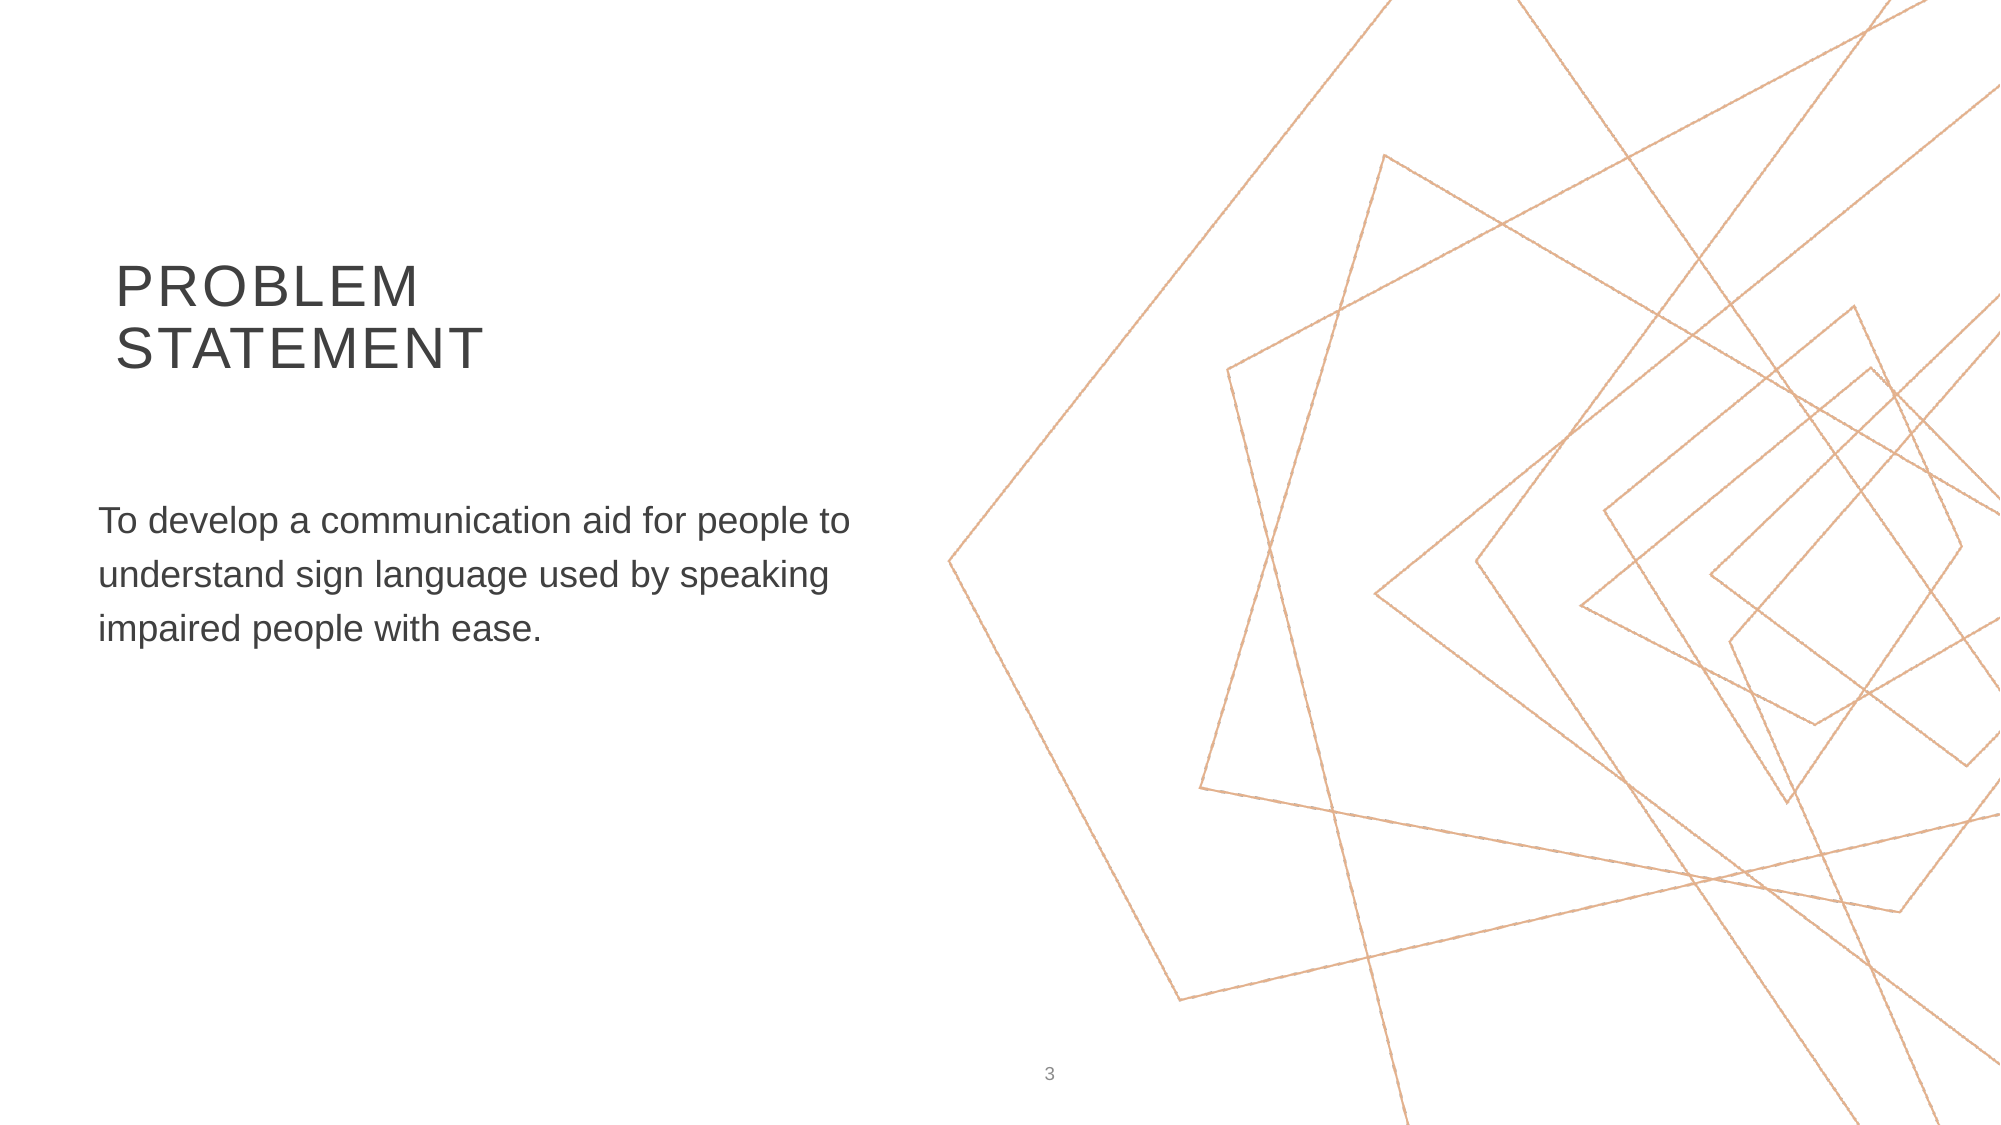

# Problem statement
To develop a communication aid for people to understand sign language used by speaking impaired people with ease.

3